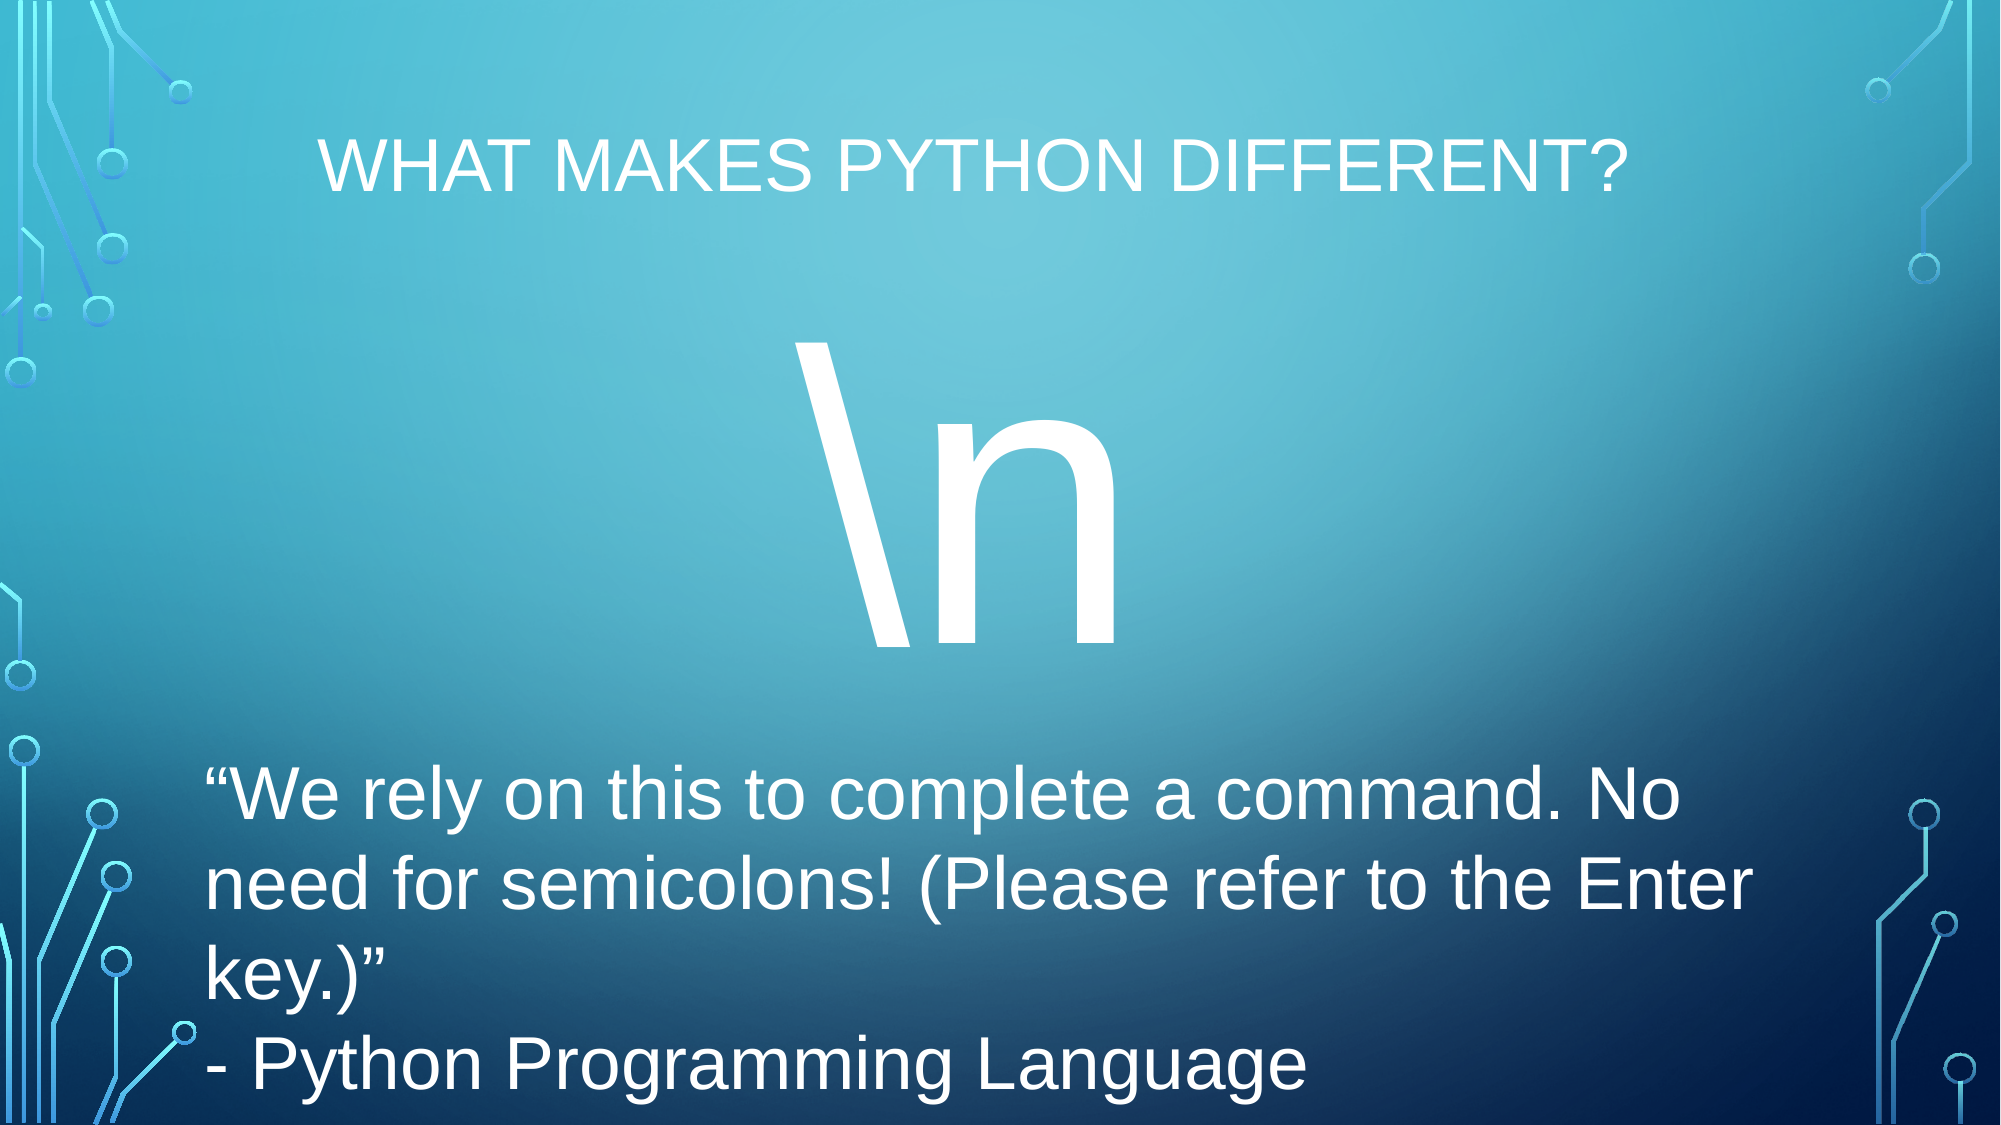

# What MAKES python different?
\n
“We rely on this to complete a command. No need for semicolons! (Please refer to the Enter key.)”
- Python Programming Language